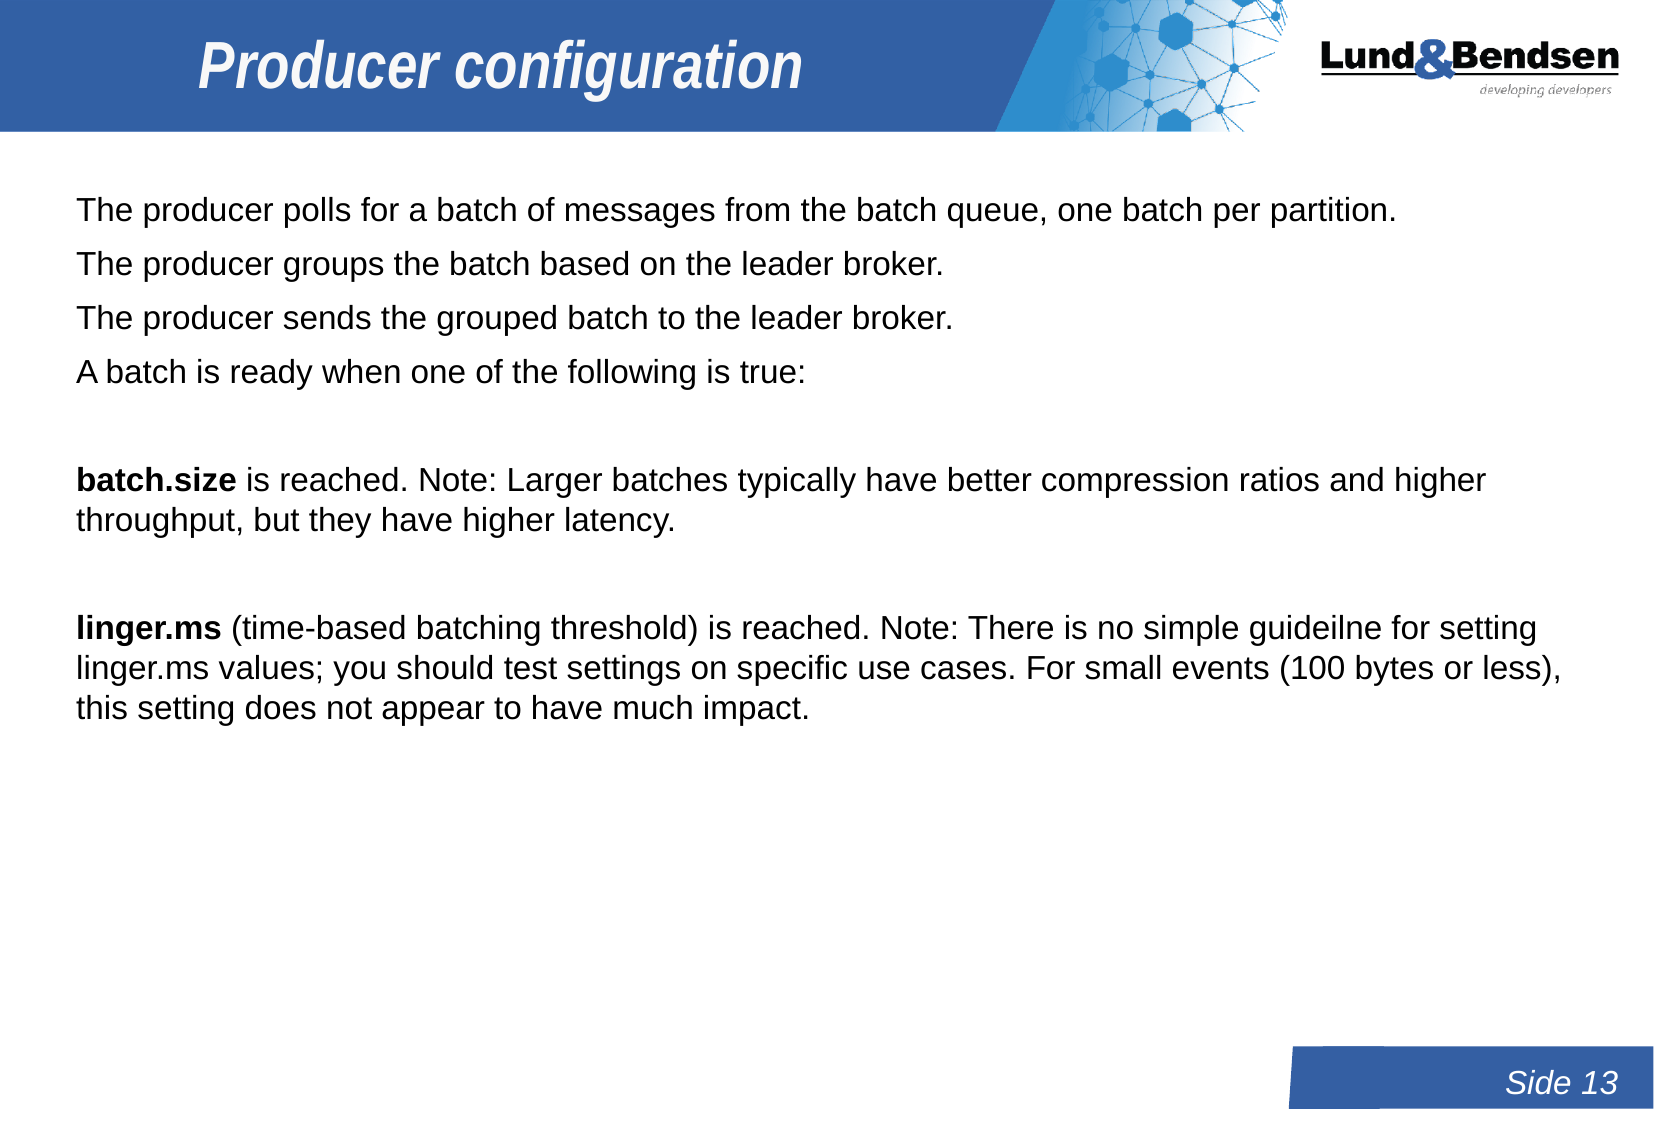

# Producer configuration
The producer polls for a batch of messages from the batch queue, one batch per partition.
The producer groups the batch based on the leader broker.
The producer sends the grouped batch to the leader broker.
A batch is ready when one of the following is true:

batch.size is reached. Note: Larger batches typically have better compression ratios and higher throughput, but they have higher latency.

linger.ms (time-based batching threshold) is reached. Note: There is no simple guideilne for setting linger.ms values; you should test settings on specific use cases. For small events (100 bytes or less), this setting does not appear to have much impact.